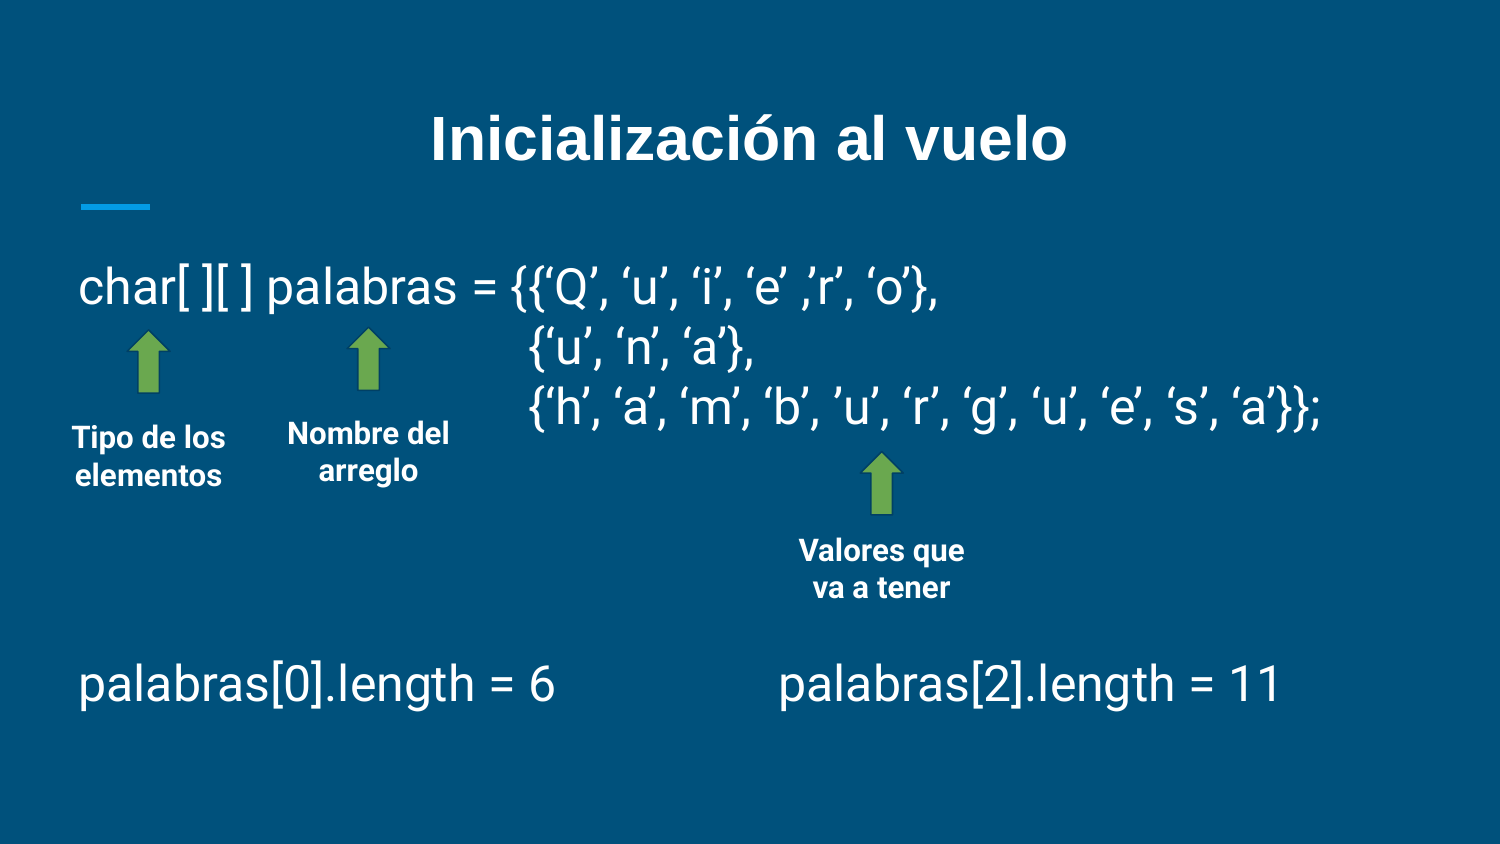

# Inicialización al vuelo
char[ ][ ] palabras = {{‘Q’, ‘u’, ‘i’, ‘e’ ,’r’, ‘o’},
{‘u’, ‘n’, ‘a’},
{‘h’, ‘a’, ‘m’, ‘b’, ’u’, ‘r’, ‘g’, ‘u’, ‘e’, ‘s’, ‘a’}};

Nombre del arreglo

Tipo de los elementos

Valores que va a tener
palabras[0].length = 6
palabras[2].length = 11